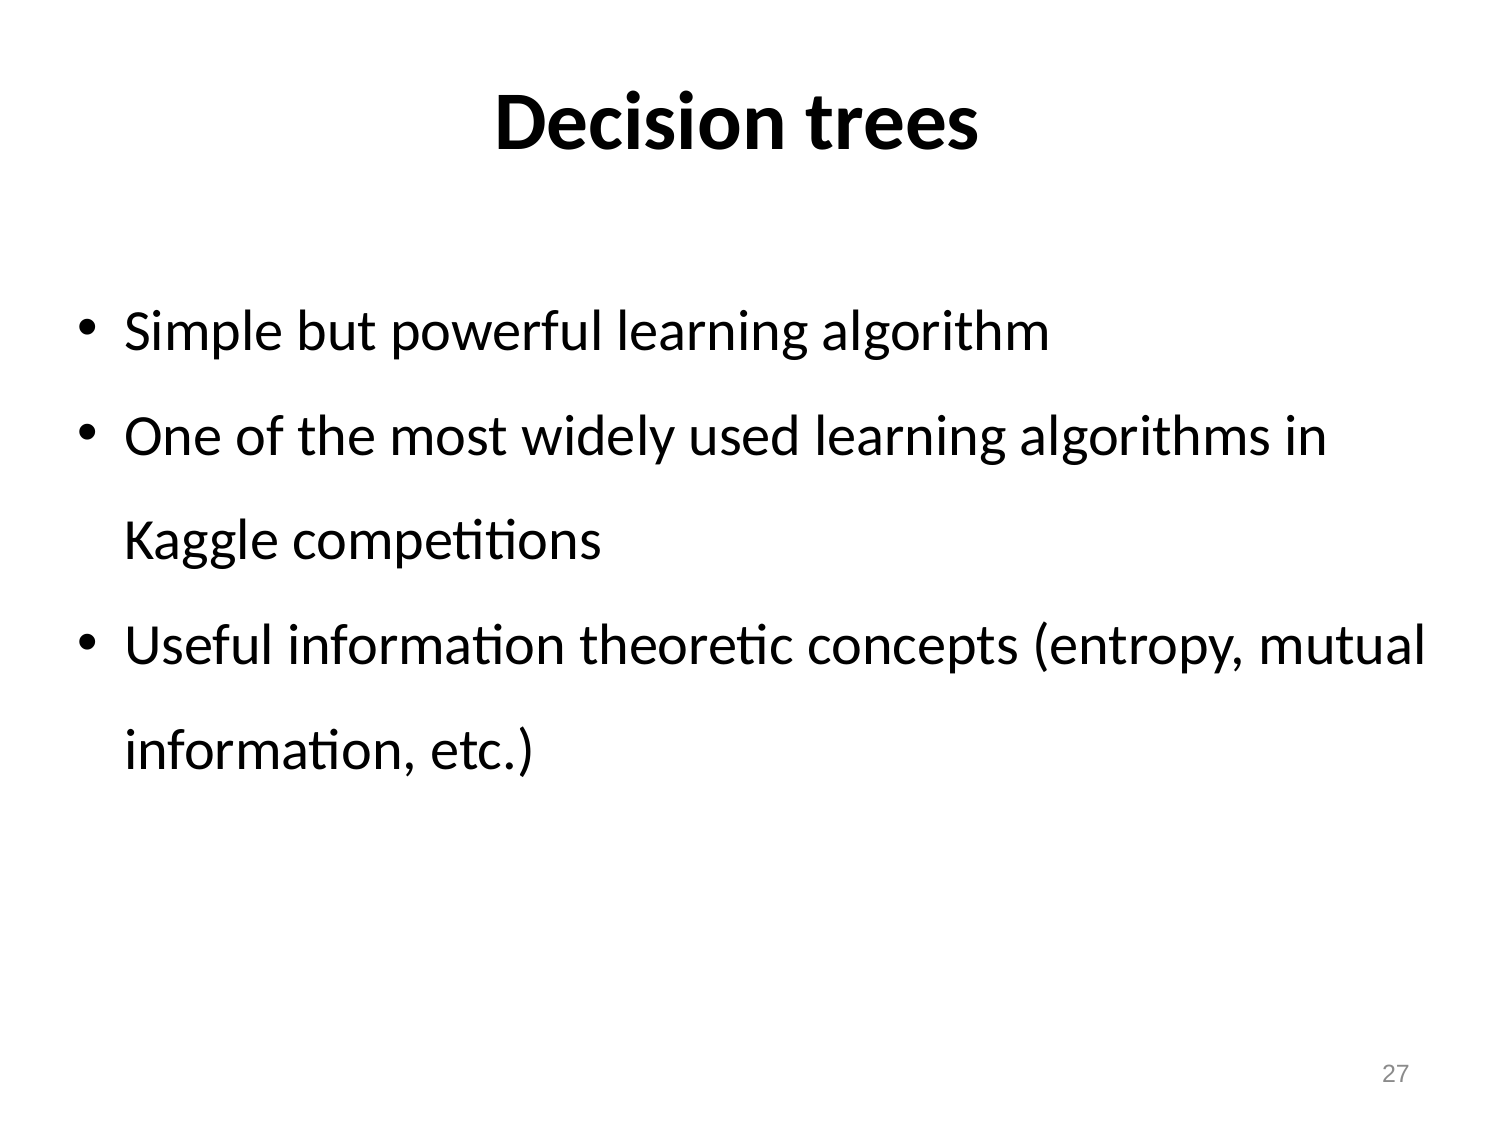

# Decision trees
Simple but powerful learning algorithm
One of the most widely used learning algorithms in Kaggle competitions
Useful information theoretic concepts (entropy, mutual information, etc.)
27